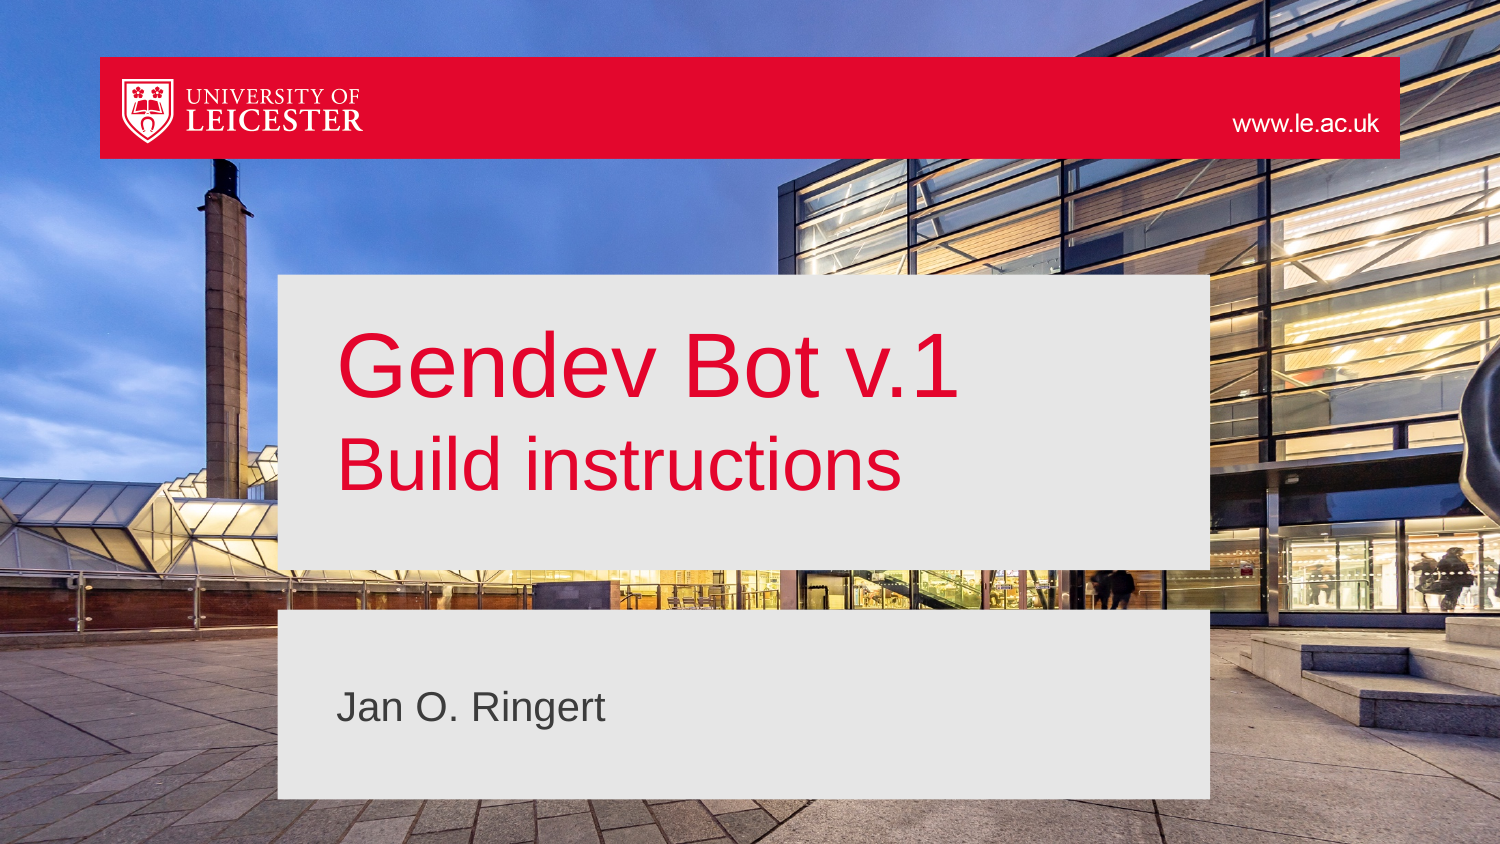

# Gendev Bot v.1 Build instructions
Jan O. Ringert